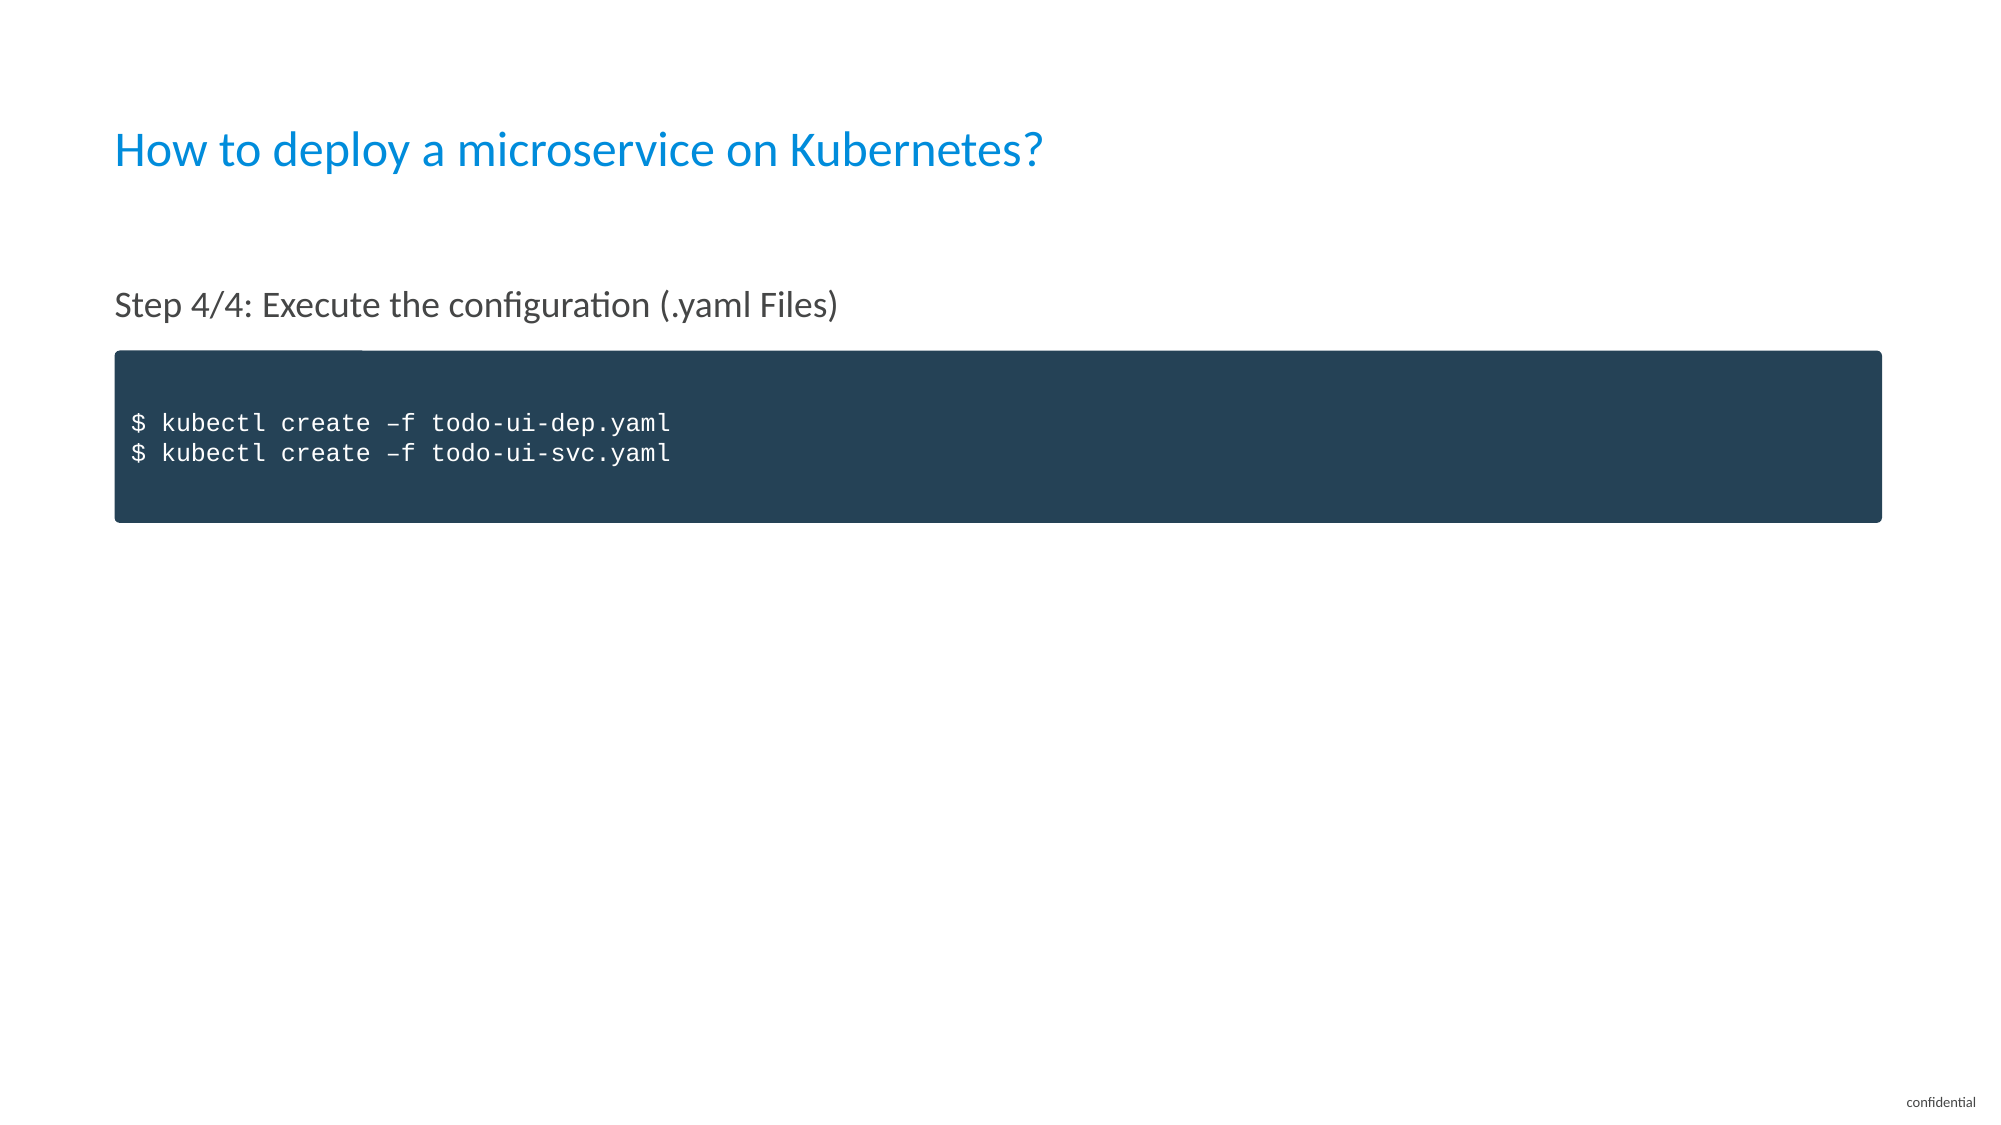

How to deploy a microservice on Kubernetes?

Step 4/4: Execute the configuration (.yaml Files)
$ kubectl create –f todo-ui-dep.yaml
$ kubectl create –f todo-ui-svc.yaml